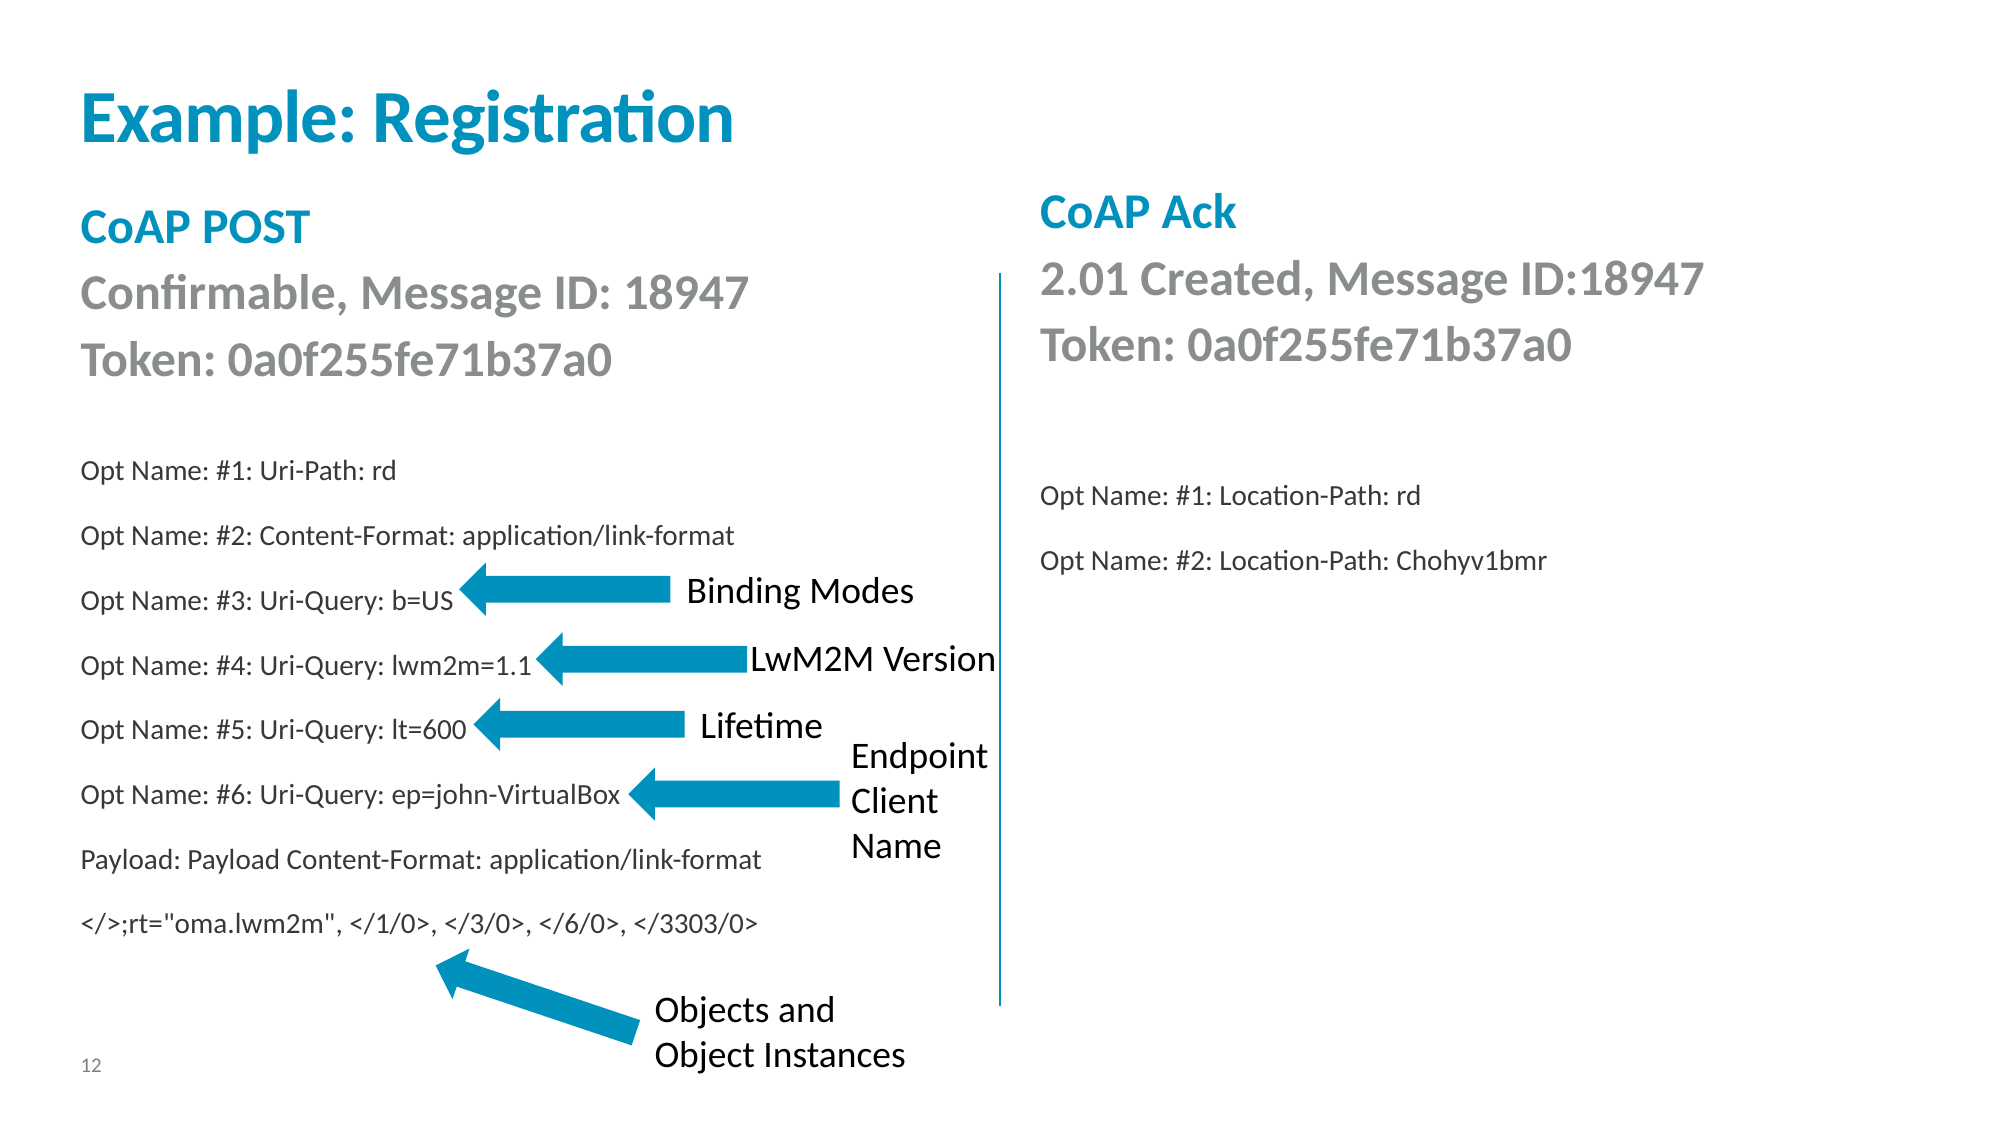

# Example: Registration
CoAP POST
Confirmable, Message ID: 18947
Token: 0a0f255fe71b37a0
CoAP Ack
2.01 Created, Message ID:18947
Token: 0a0f255fe71b37a0

Opt Name: #1: Uri-Path: rd
Opt Name: #2: Content-Format: application/link-format
Opt Name: #3: Uri-Query: b=US
Opt Name: #4: Uri-Query: lwm2m=1.1
Opt Name: #5: Uri-Query: lt=600
Opt Name: #6: Uri-Query: ep=john-VirtualBox
Payload: Payload Content-Format: application/link-format
</>;rt="oma.lwm2m", </1/0>, </3/0>, </6/0>, </3303/0>

Opt Name: #1: Location-Path: rd
Opt Name: #2: Location-Path: Chohyv1bmr
Binding Modes

LwM2M Version

Lifetime

Endpoint
Client
Name

Objects and
Object Instances